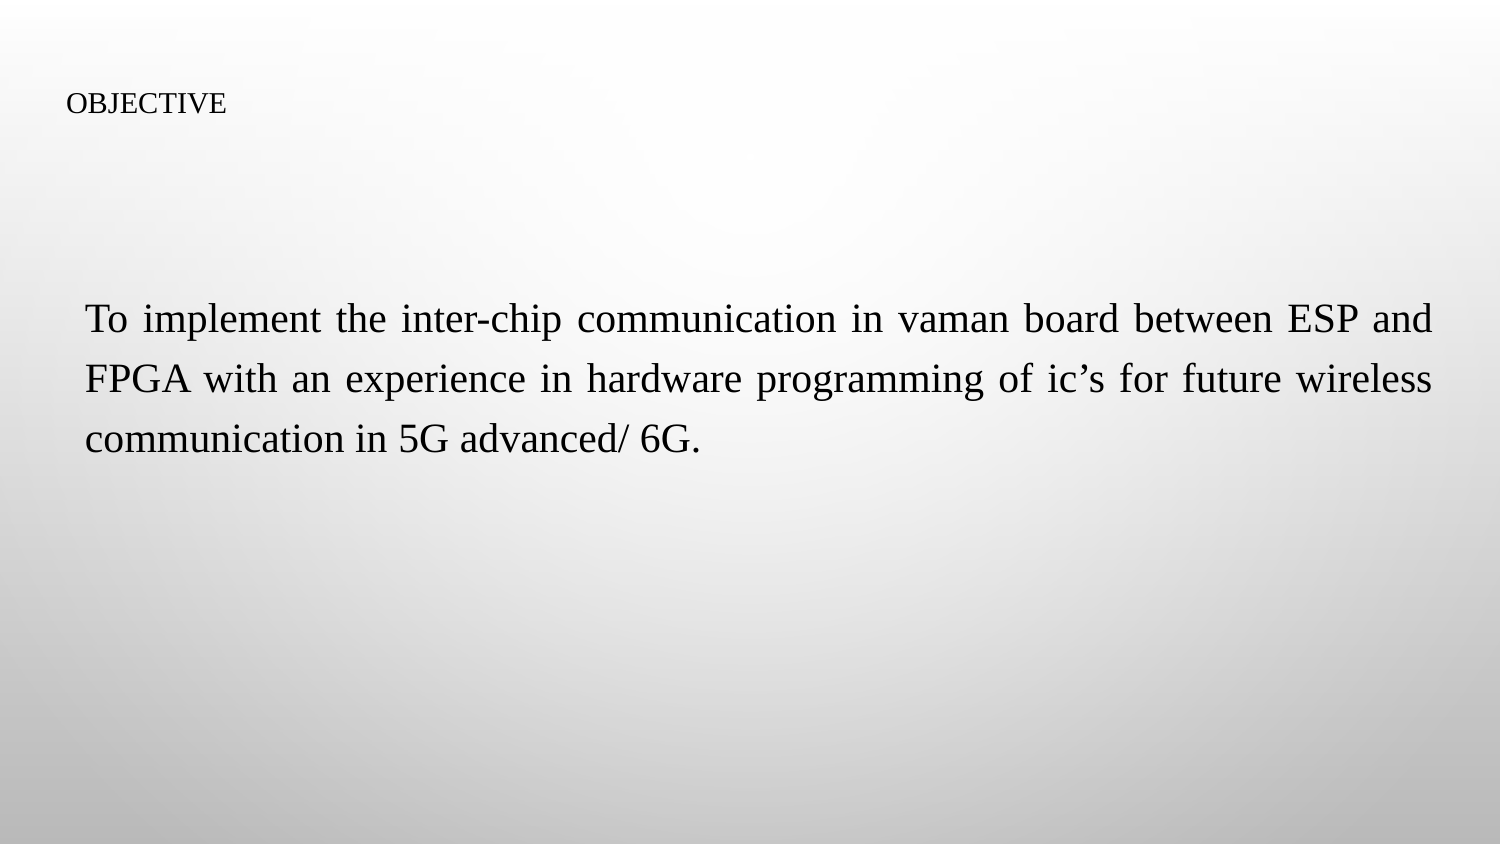

# OBJECTIVE
To implement the inter-chip communication in vaman board between ESP and FPGA with an experience in hardware programming of ic’s for future wireless communication in 5G advanced/ 6G.